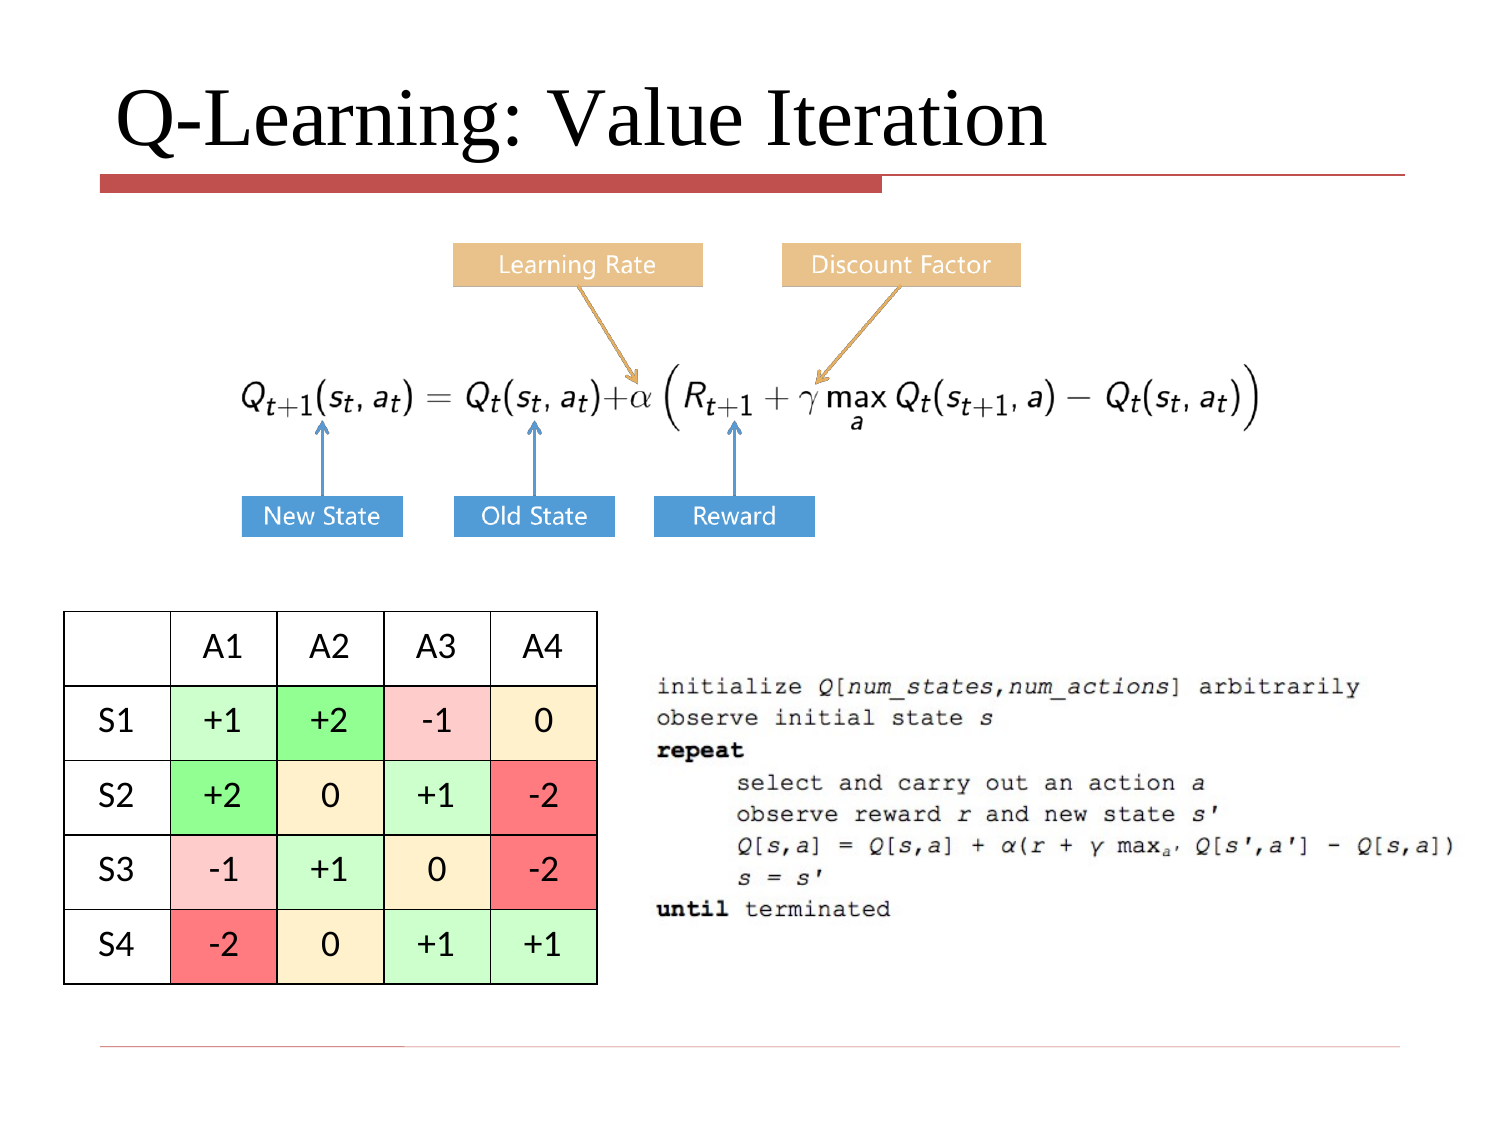

# Q-Learning: Value Iteration

|  | A1 | A2 | A3 | A4 |
| --- | --- | --- | --- | --- |
| S1 | +1 | +2 | -1 | 0 |
| S2 | +2 | 0 | +1 | -2 |
| S3 | -1 | +1 | 0 | -2 |
| S4 | -2 | 0 | +1 | +1 |